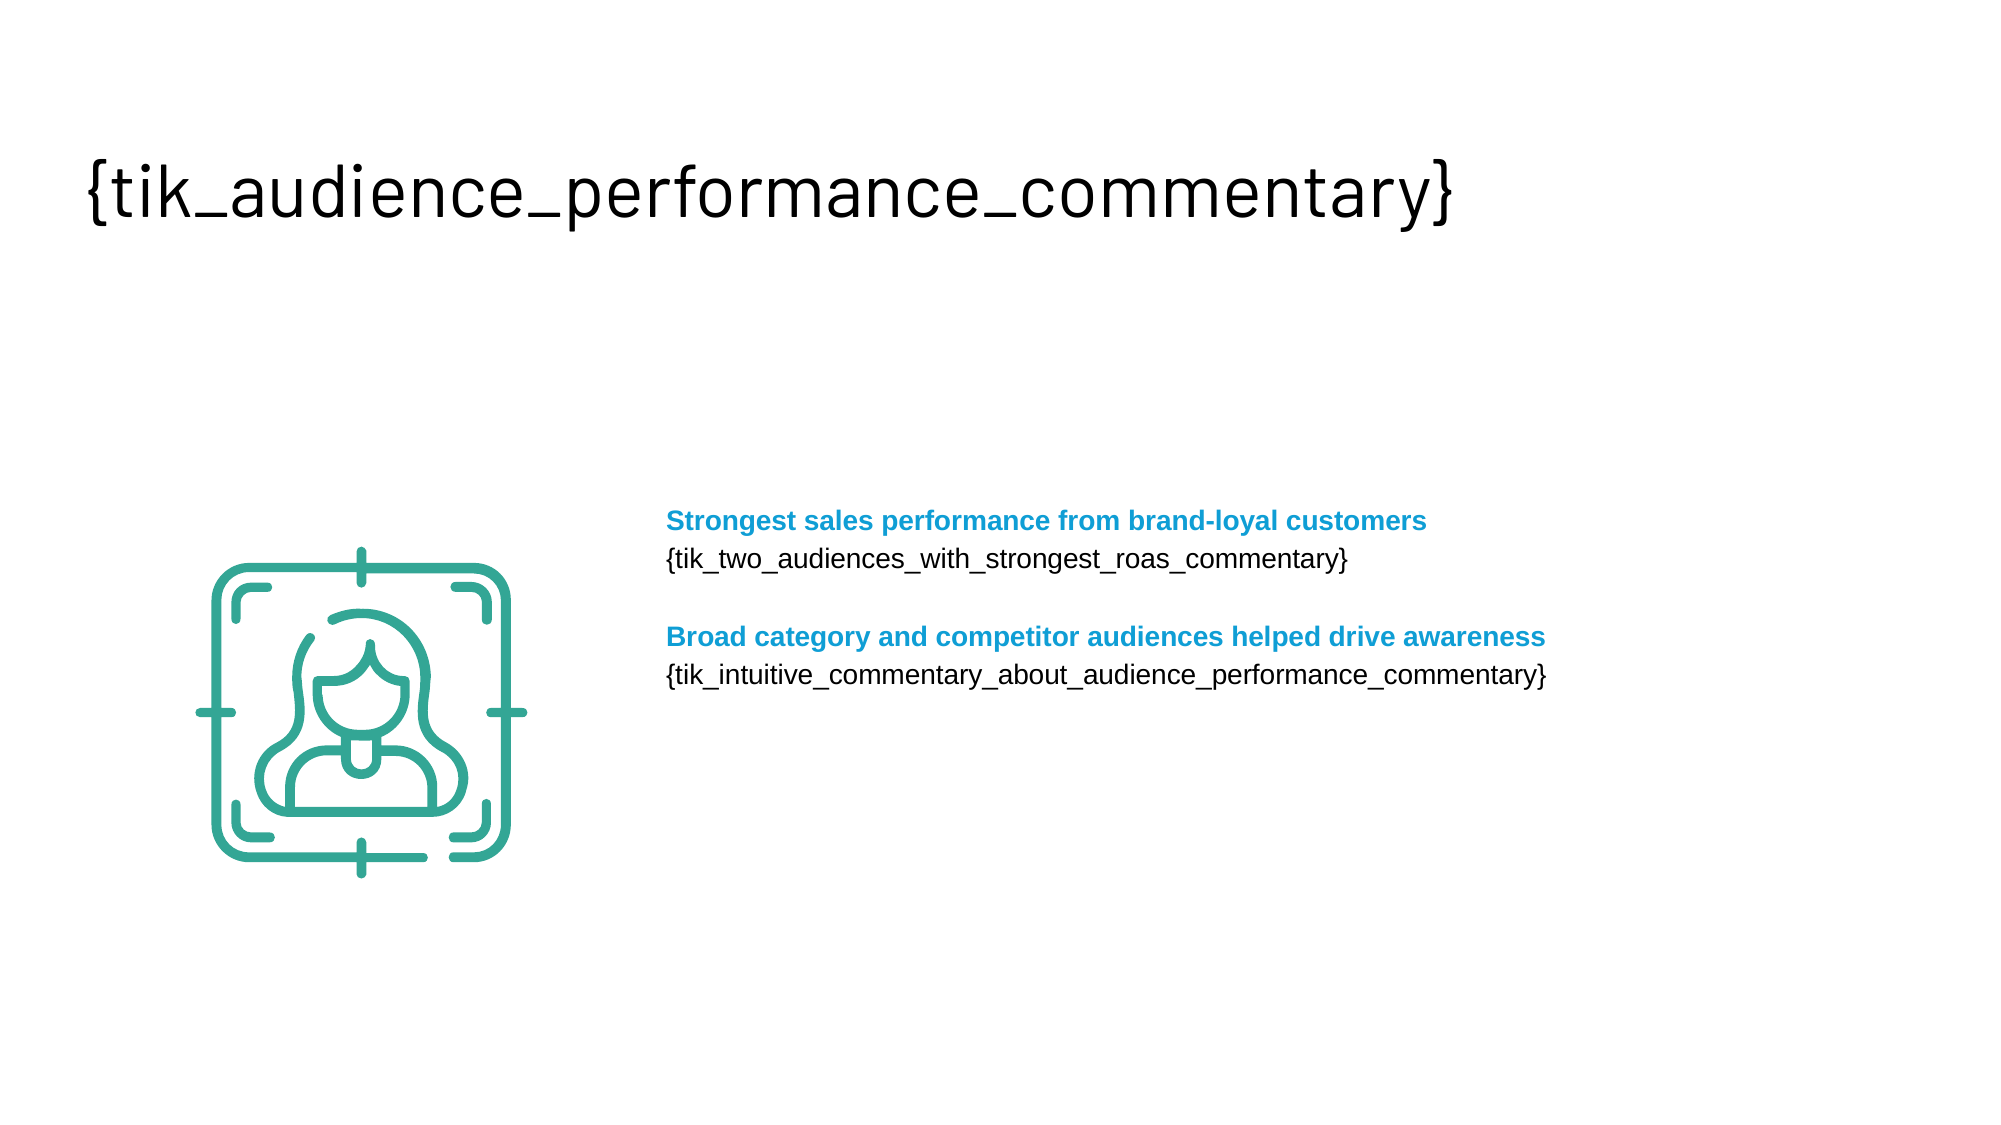

# {tik_audience_performance_commentary}
Strongest sales performance from brand-loyal customers
{tik_two_audiences_with_strongest_roas_commentary}

Broad category and competitor audiences helped drive awareness
{tik_intuitive_commentary_about_audience_performance_commentary}